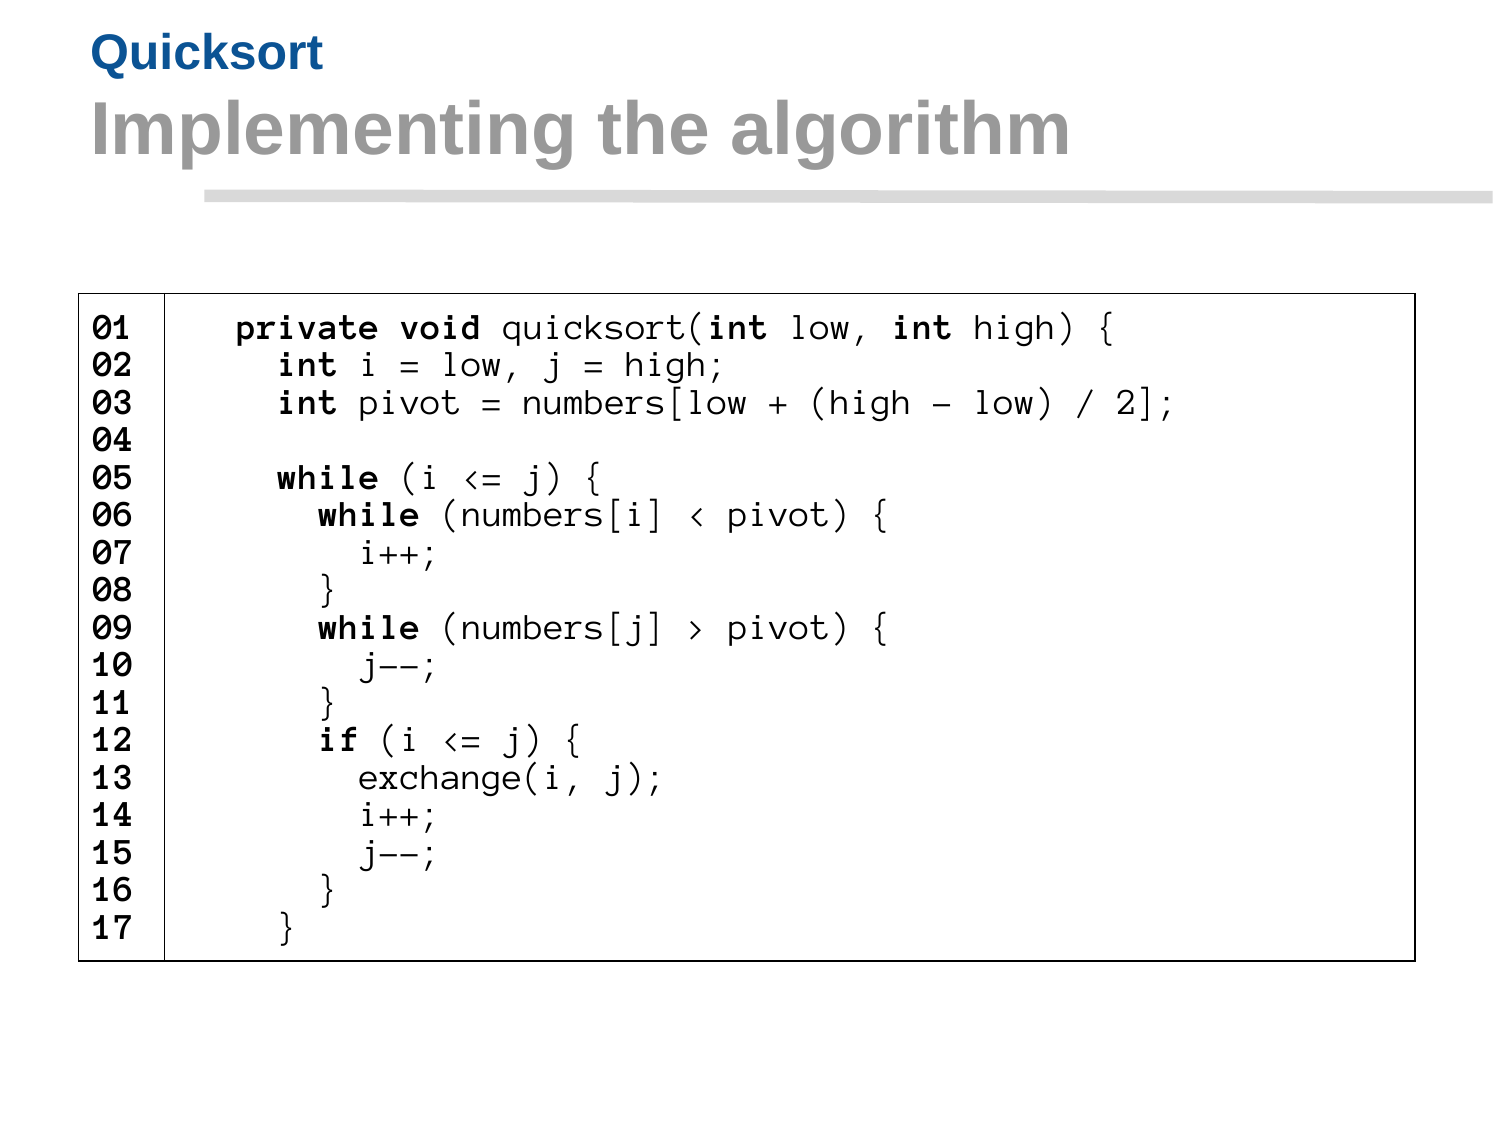

# Quicksort
Implementing the algorithm
| 01 02 03 04 05 06 07 08 09 10 11 12 13 14 15 16 17 | private void quicksort(int low, int high) { int i = low, j = high; int pivot = numbers[low + (high - low) / 2]; while (i <= j) { while (numbers[i] < pivot) { i++; } while (numbers[j] > pivot) { j--; } if (i <= j) { exchange(i, j); i++; j--; } } |
| --- | --- |